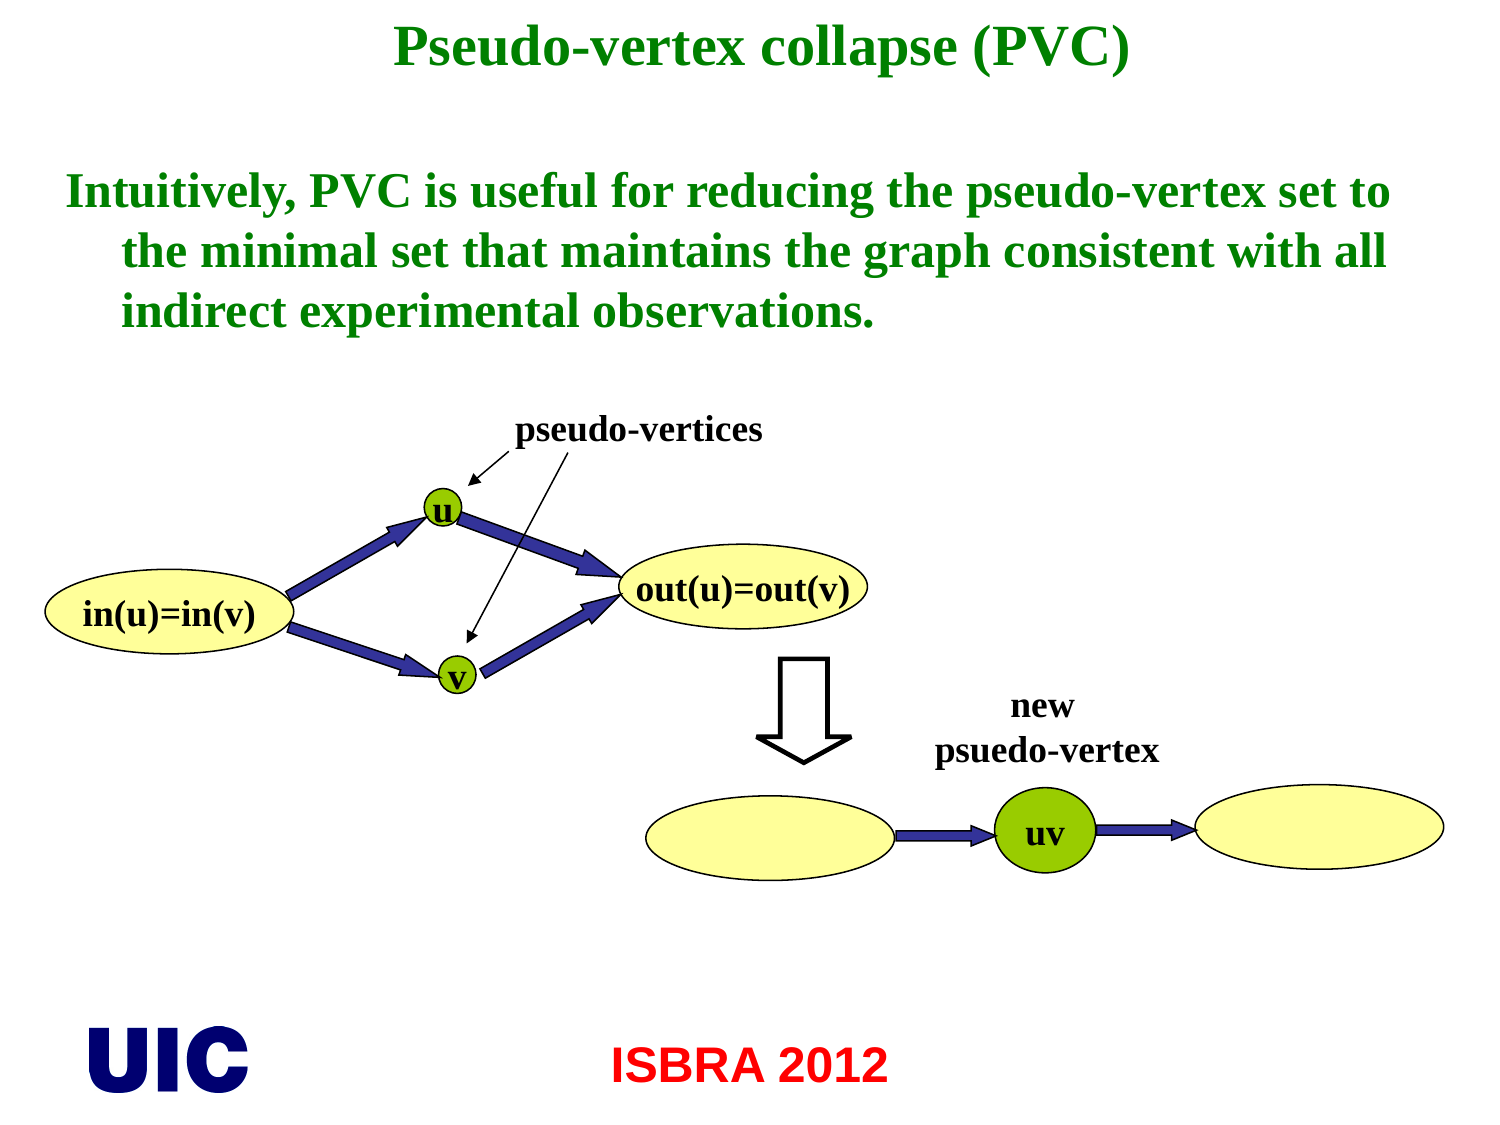

Pseudo-vertex collapse (PVC)

Intuitively, PVC is useful for reducing the pseudo-vertex set to the minimal set that maintains the graph consistent with all indirect experimental observations.
pseudo-vertices

u

out(u)=out(v)

in(u)=in(v)

v

new
psuedo-vertex

uv

ISBRA 2012